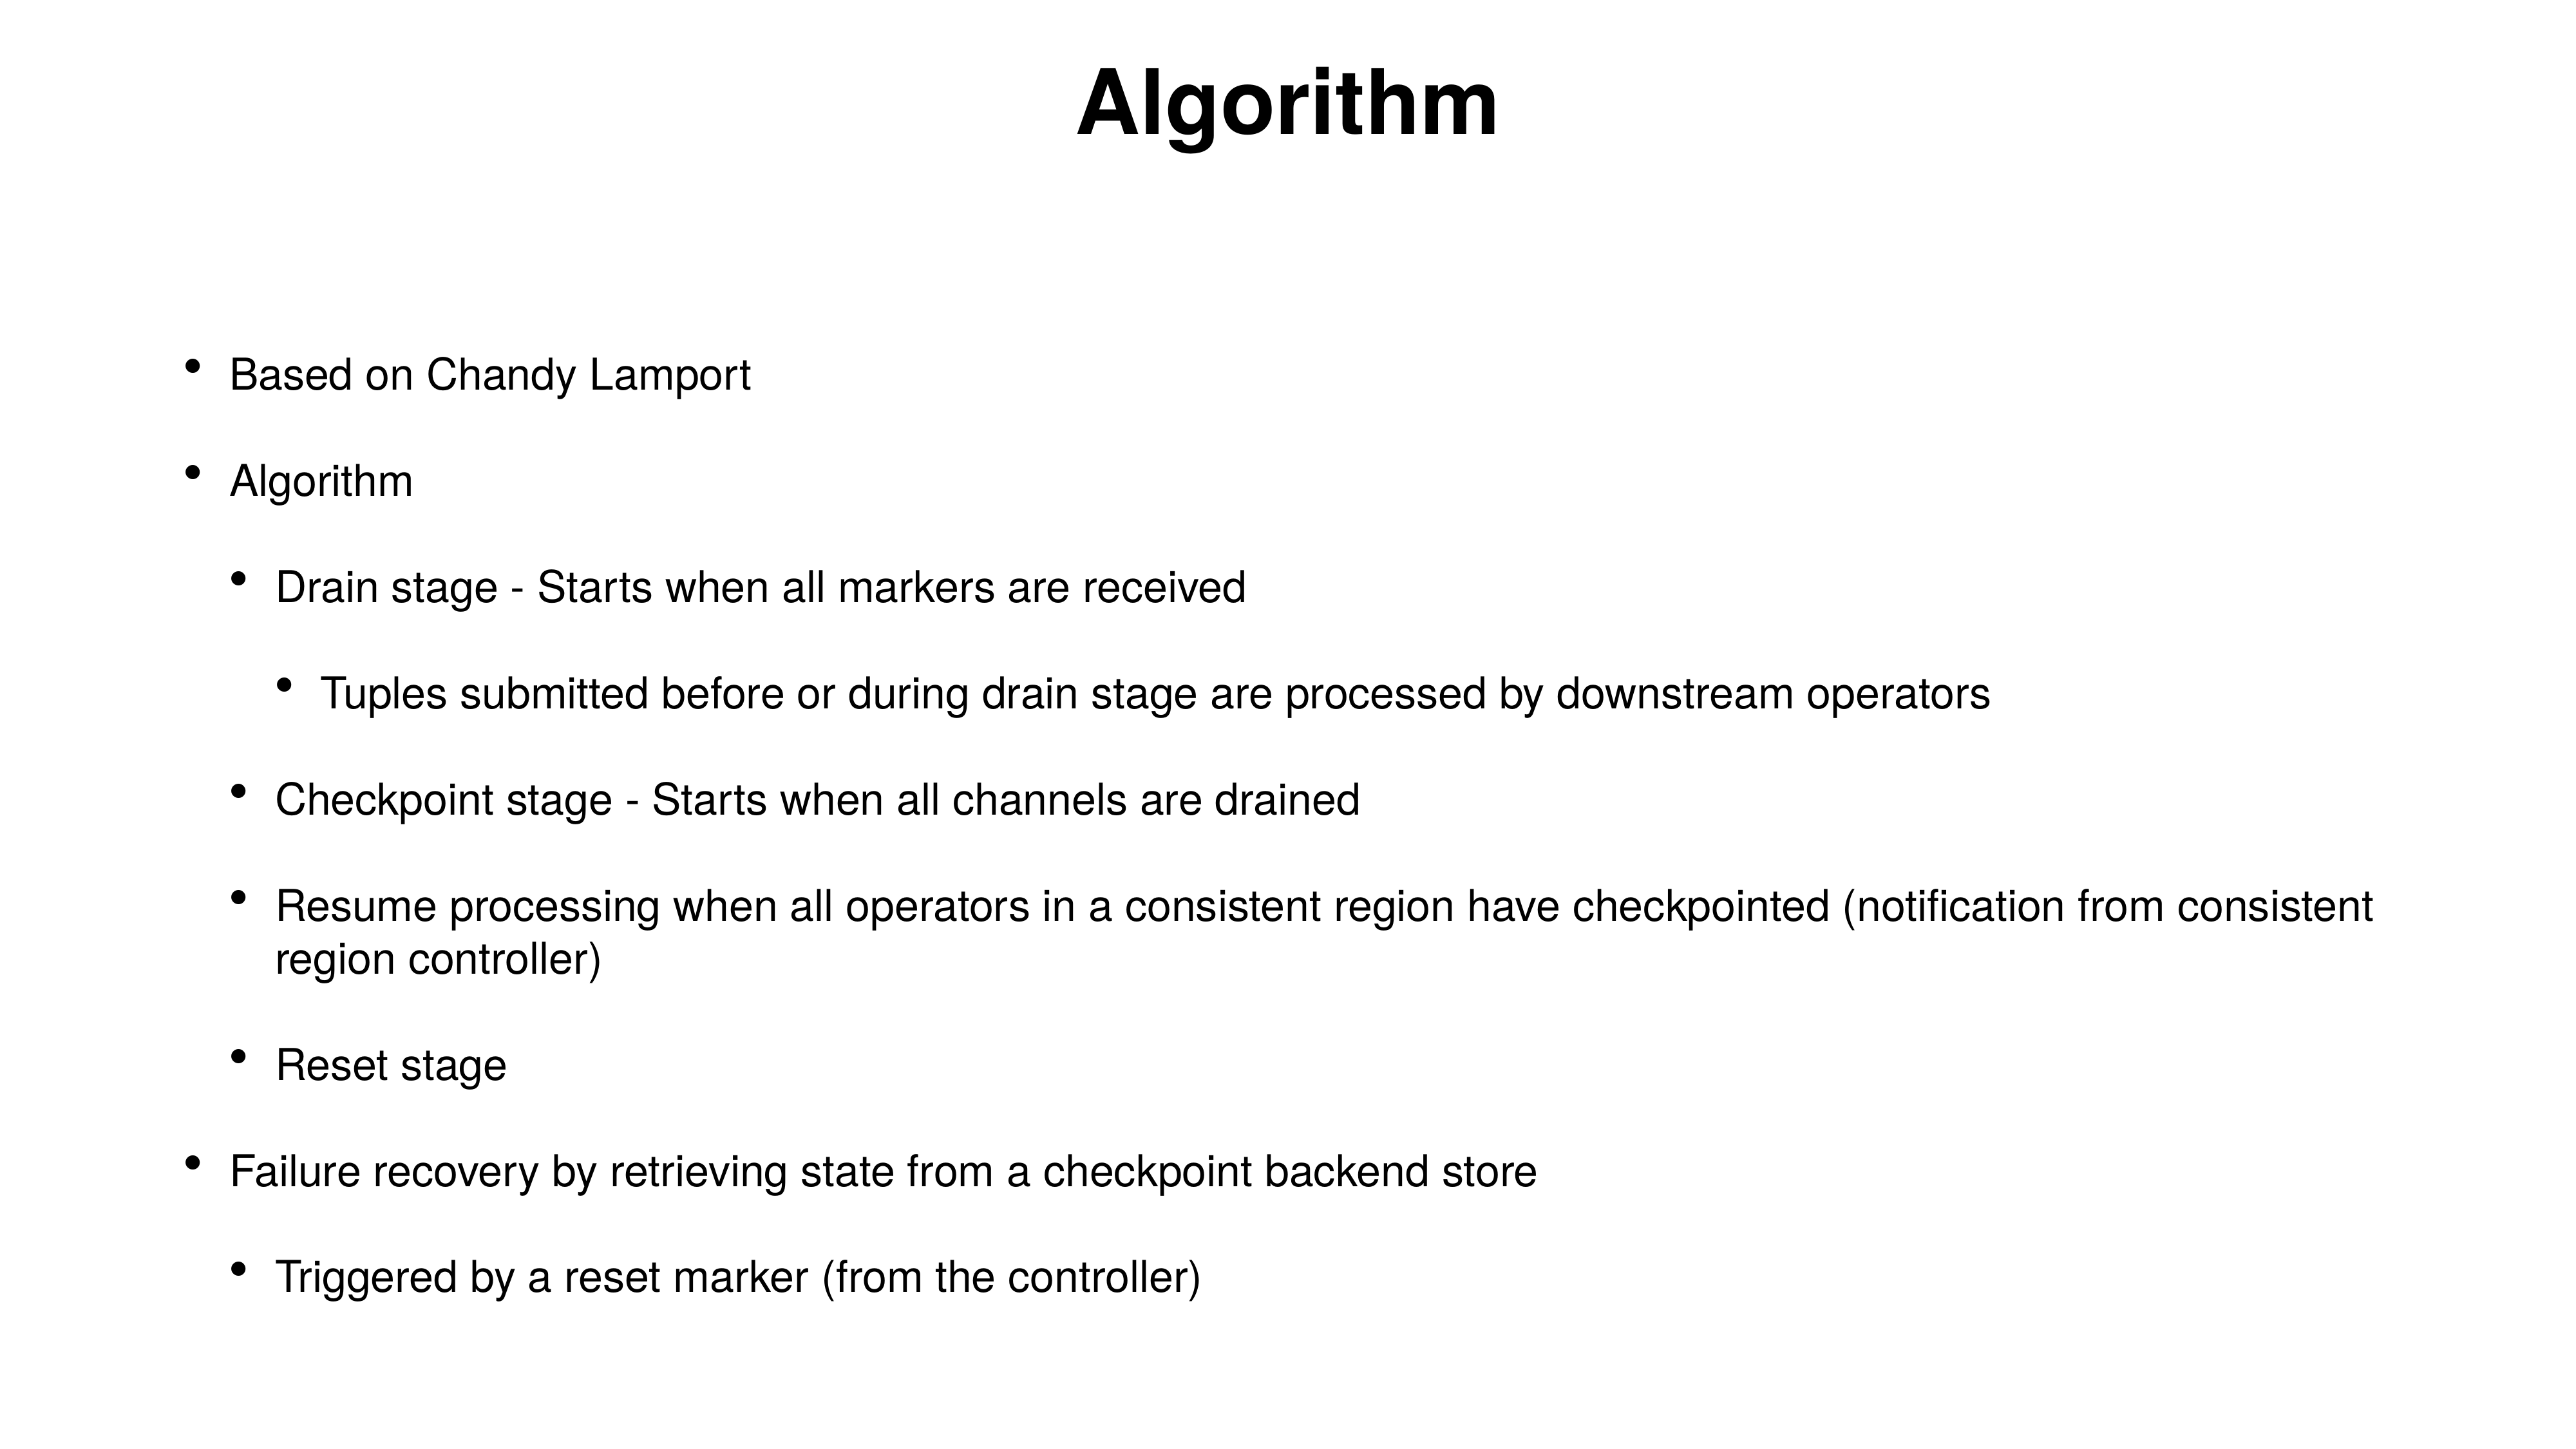

# Algorithm
Based on Chandy Lamport
Algorithm
Drain stage - Starts when all markers are received
Tuples submitted before or during drain stage are processed by downstream operators
Checkpoint stage - Starts when all channels are drained
Resume processing when all operators in a consistent region have checkpointed (notification from consistent region controller)
Reset stage
Failure recovery by retrieving state from a checkpoint backend store
Triggered by a reset marker (from the controller)
68